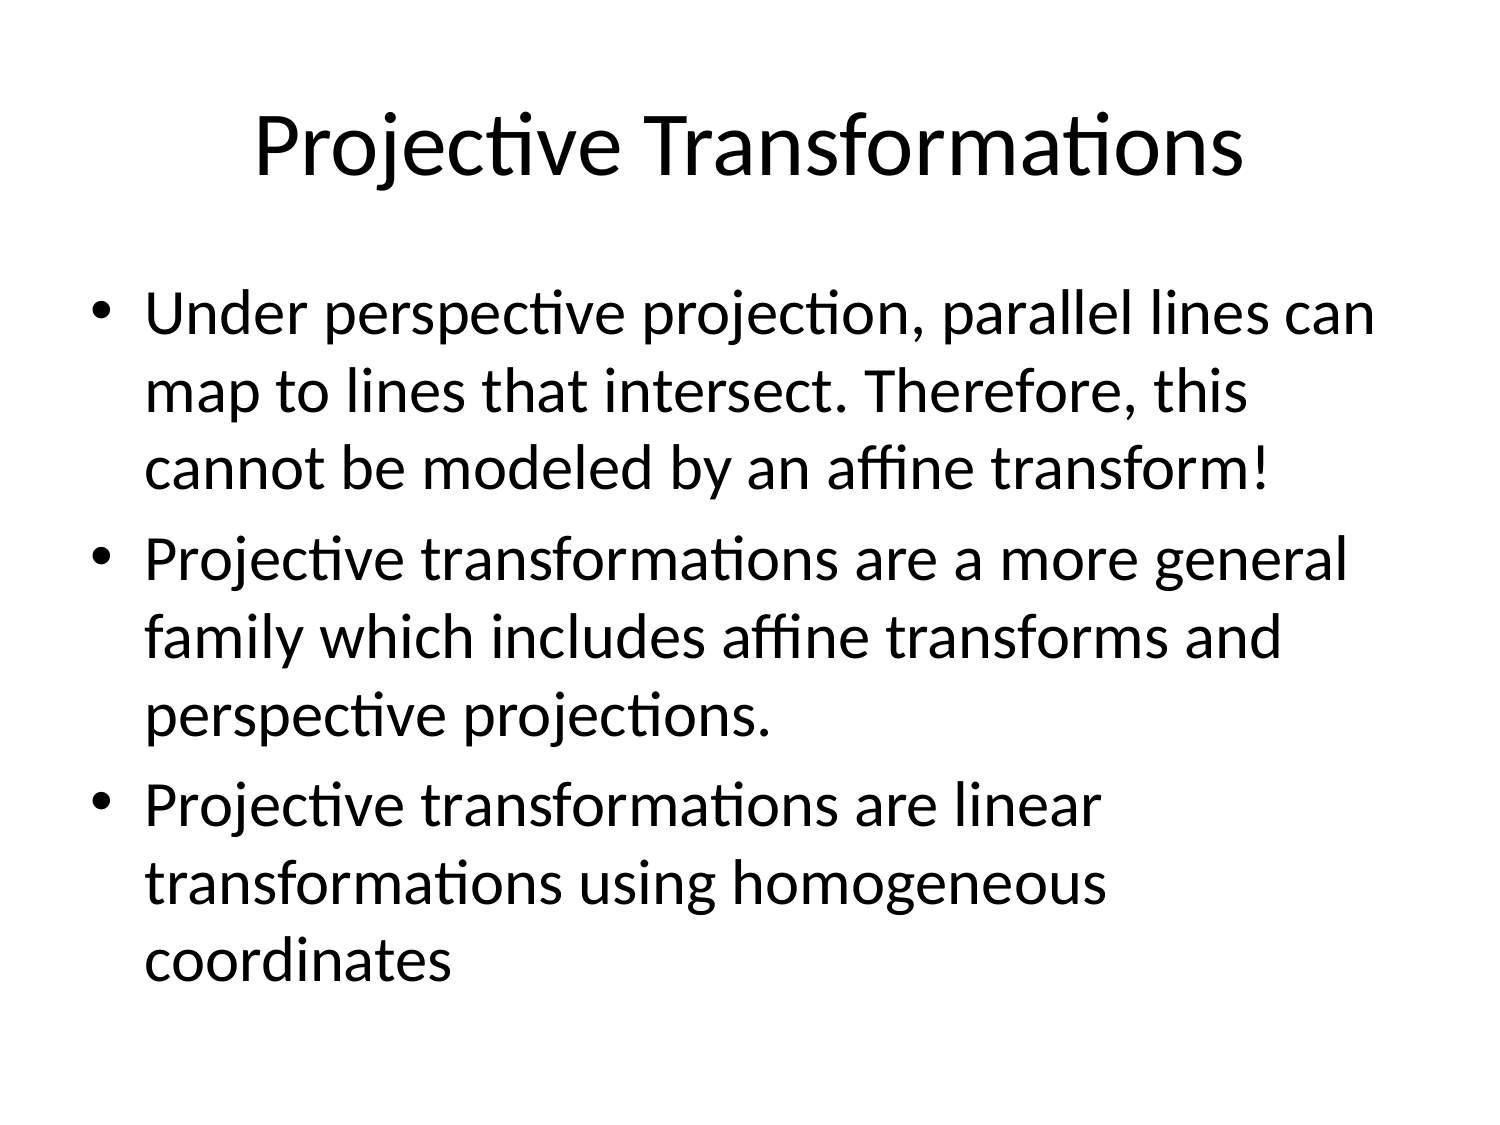

# Projective Transformations
Under perspective projection, parallel lines can map to lines that intersect. Therefore, this cannot be modeled by an affine transform!
Projective transformations are a more general family which includes affine transforms and perspective projections.
Projective transformations are linear transformations using homogeneous coordinates